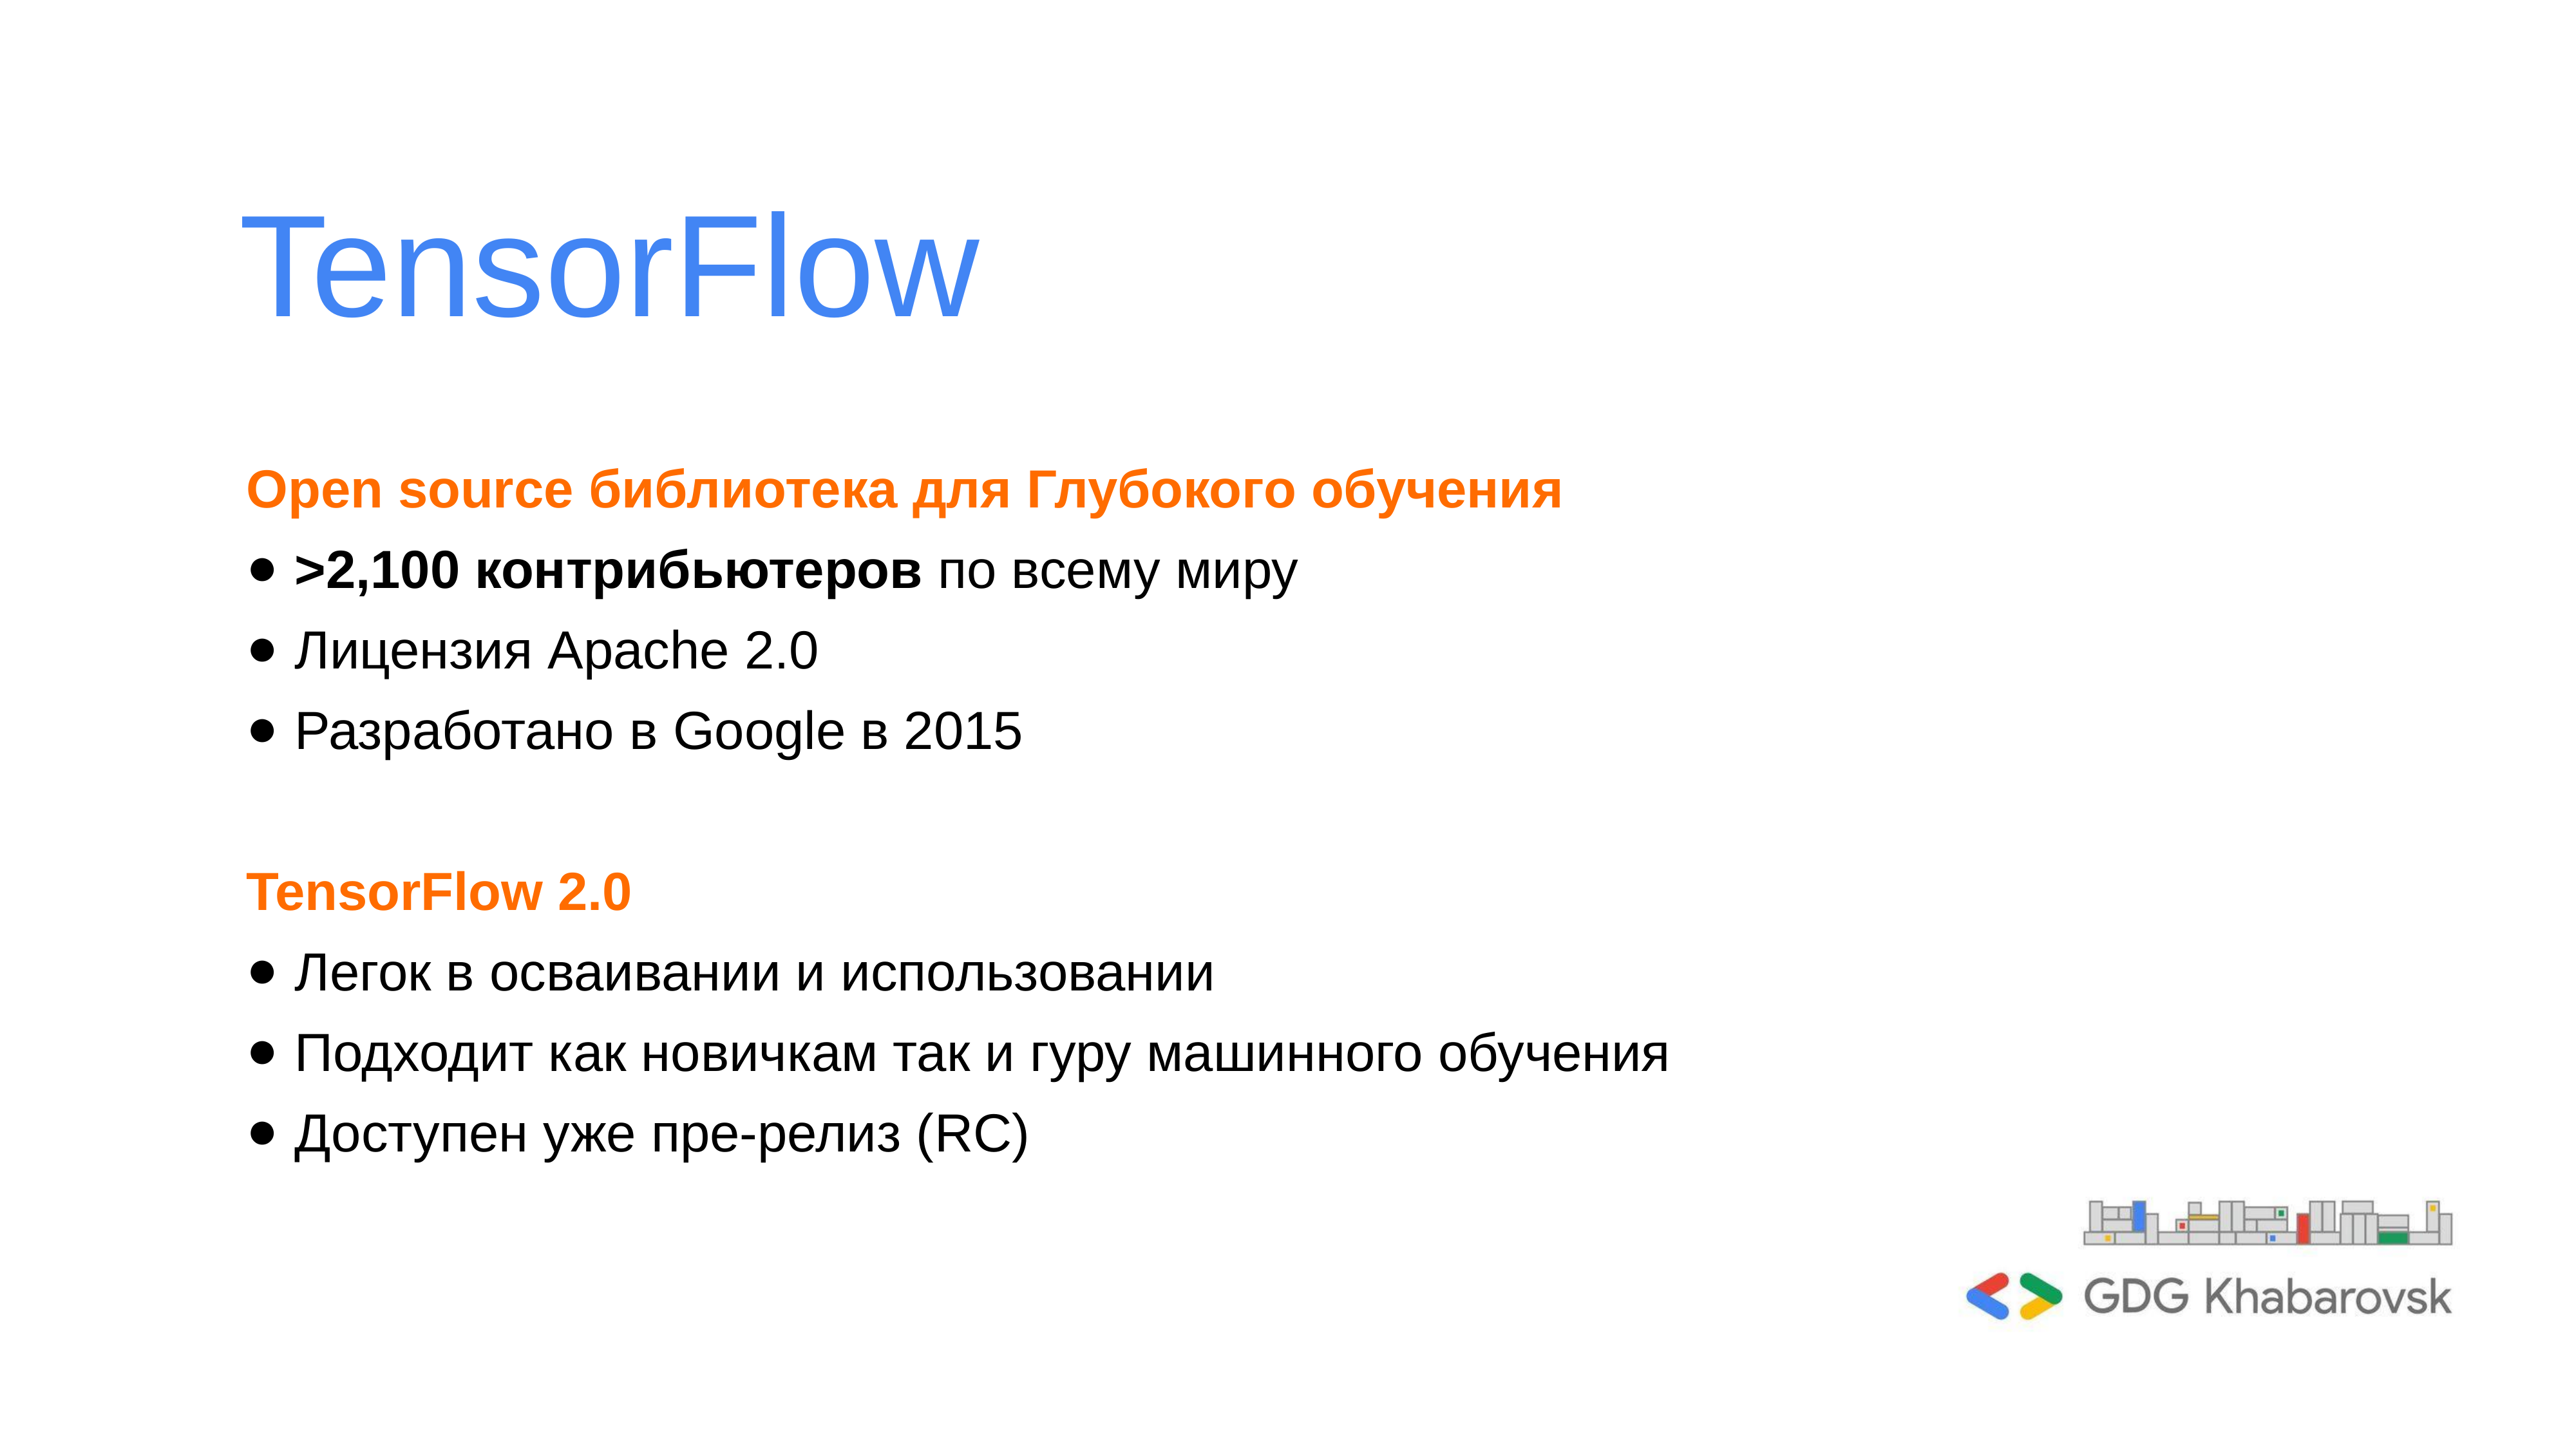

# TensorFlow
Open source библиотека для Глубокого обучения
>2,100 контрибьютеров по всему миру
Лицензия Apache 2.0
Разработано в Google в 2015

TensorFlow 2.0
Легок в осваивании и использовании
Подходит как новичкам так и гуру машинного обучения
Доступен уже пре-релиз (RC)